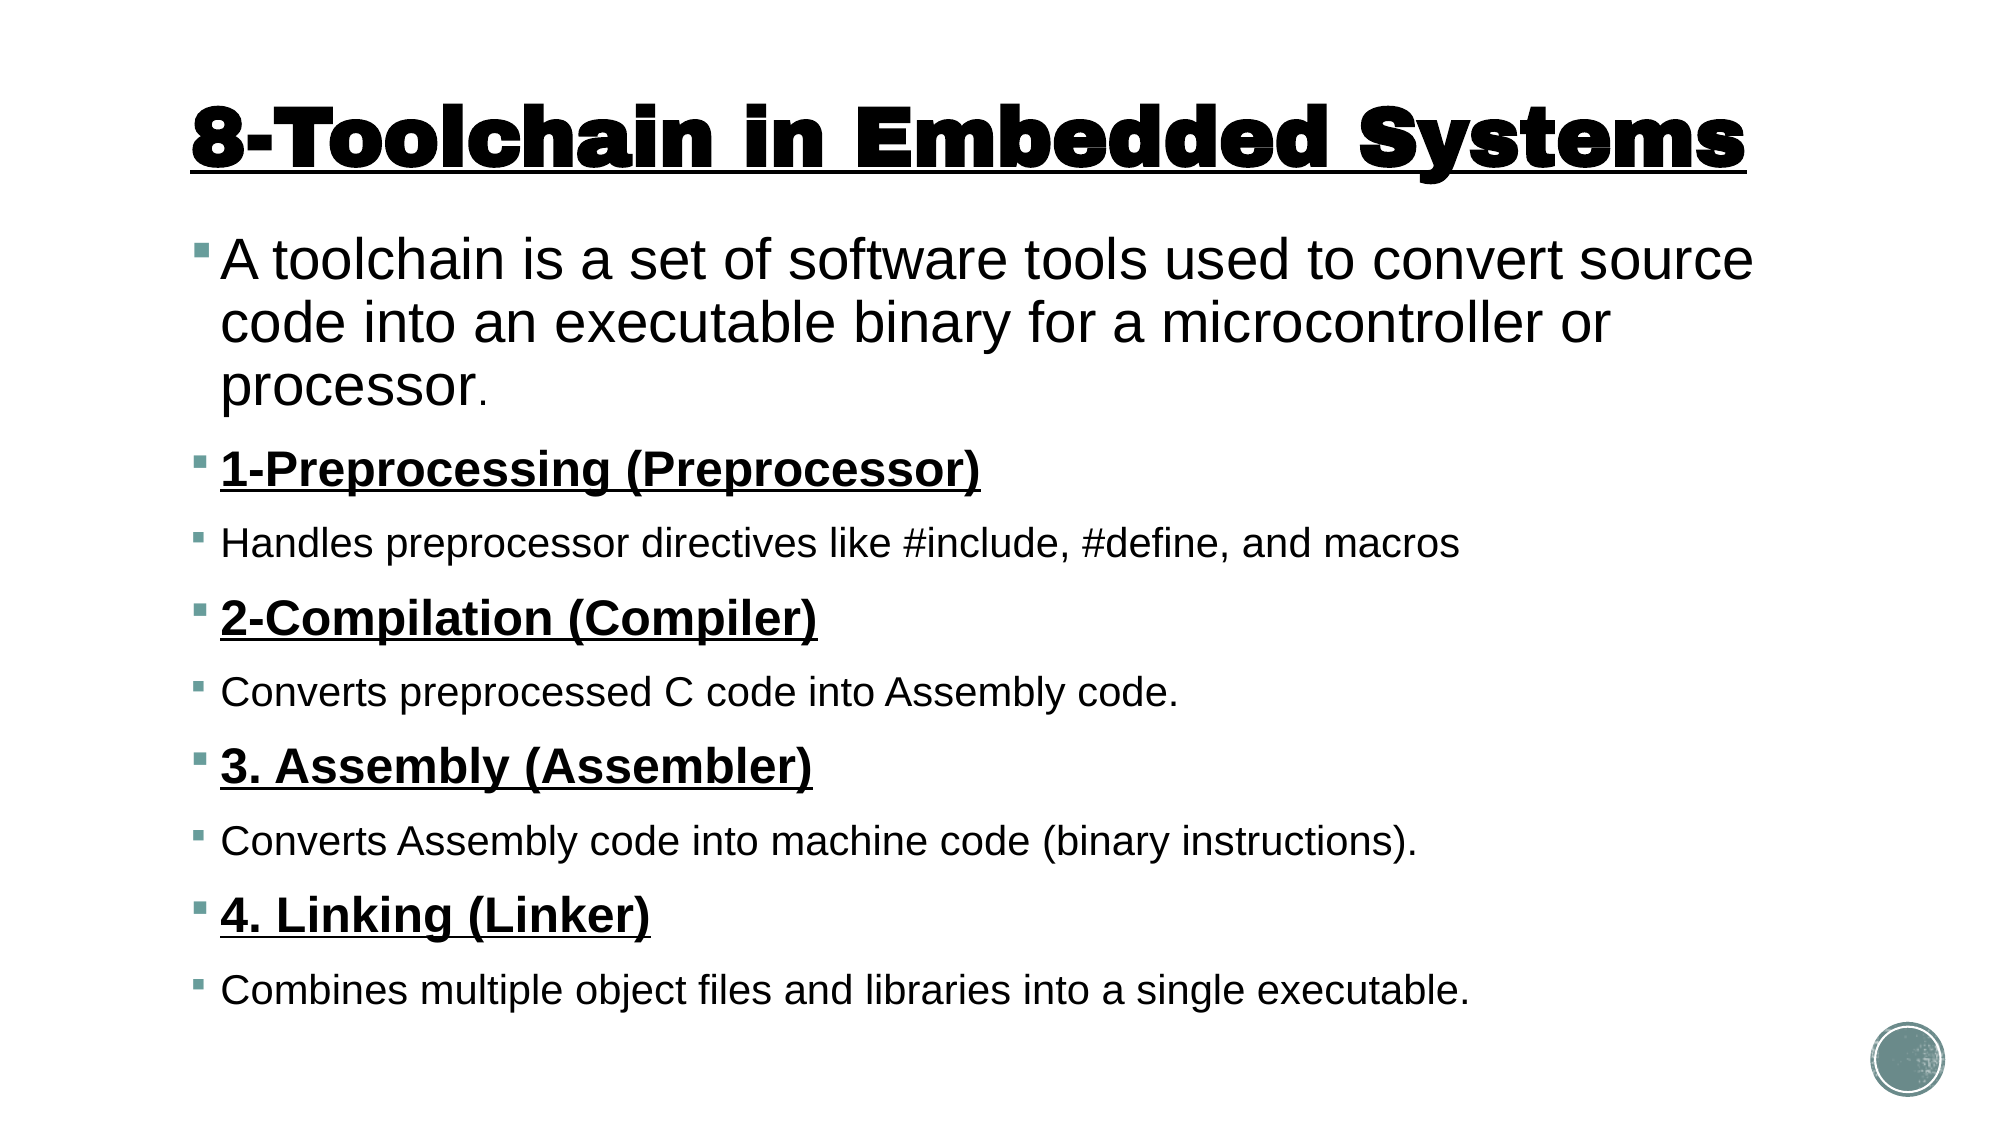

# 8-Toolchain in Embedded Systems
A toolchain is a set of software tools used to convert source code into an executable binary for a microcontroller or processor.
1-Preprocessing (Preprocessor)
Handles preprocessor directives like #include, #define, and macros
2-Compilation (Compiler)
Converts preprocessed C code into Assembly code.
3. Assembly (Assembler)
Converts Assembly code into machine code (binary instructions).
4. Linking (Linker)
Combines multiple object files and libraries into a single executable.